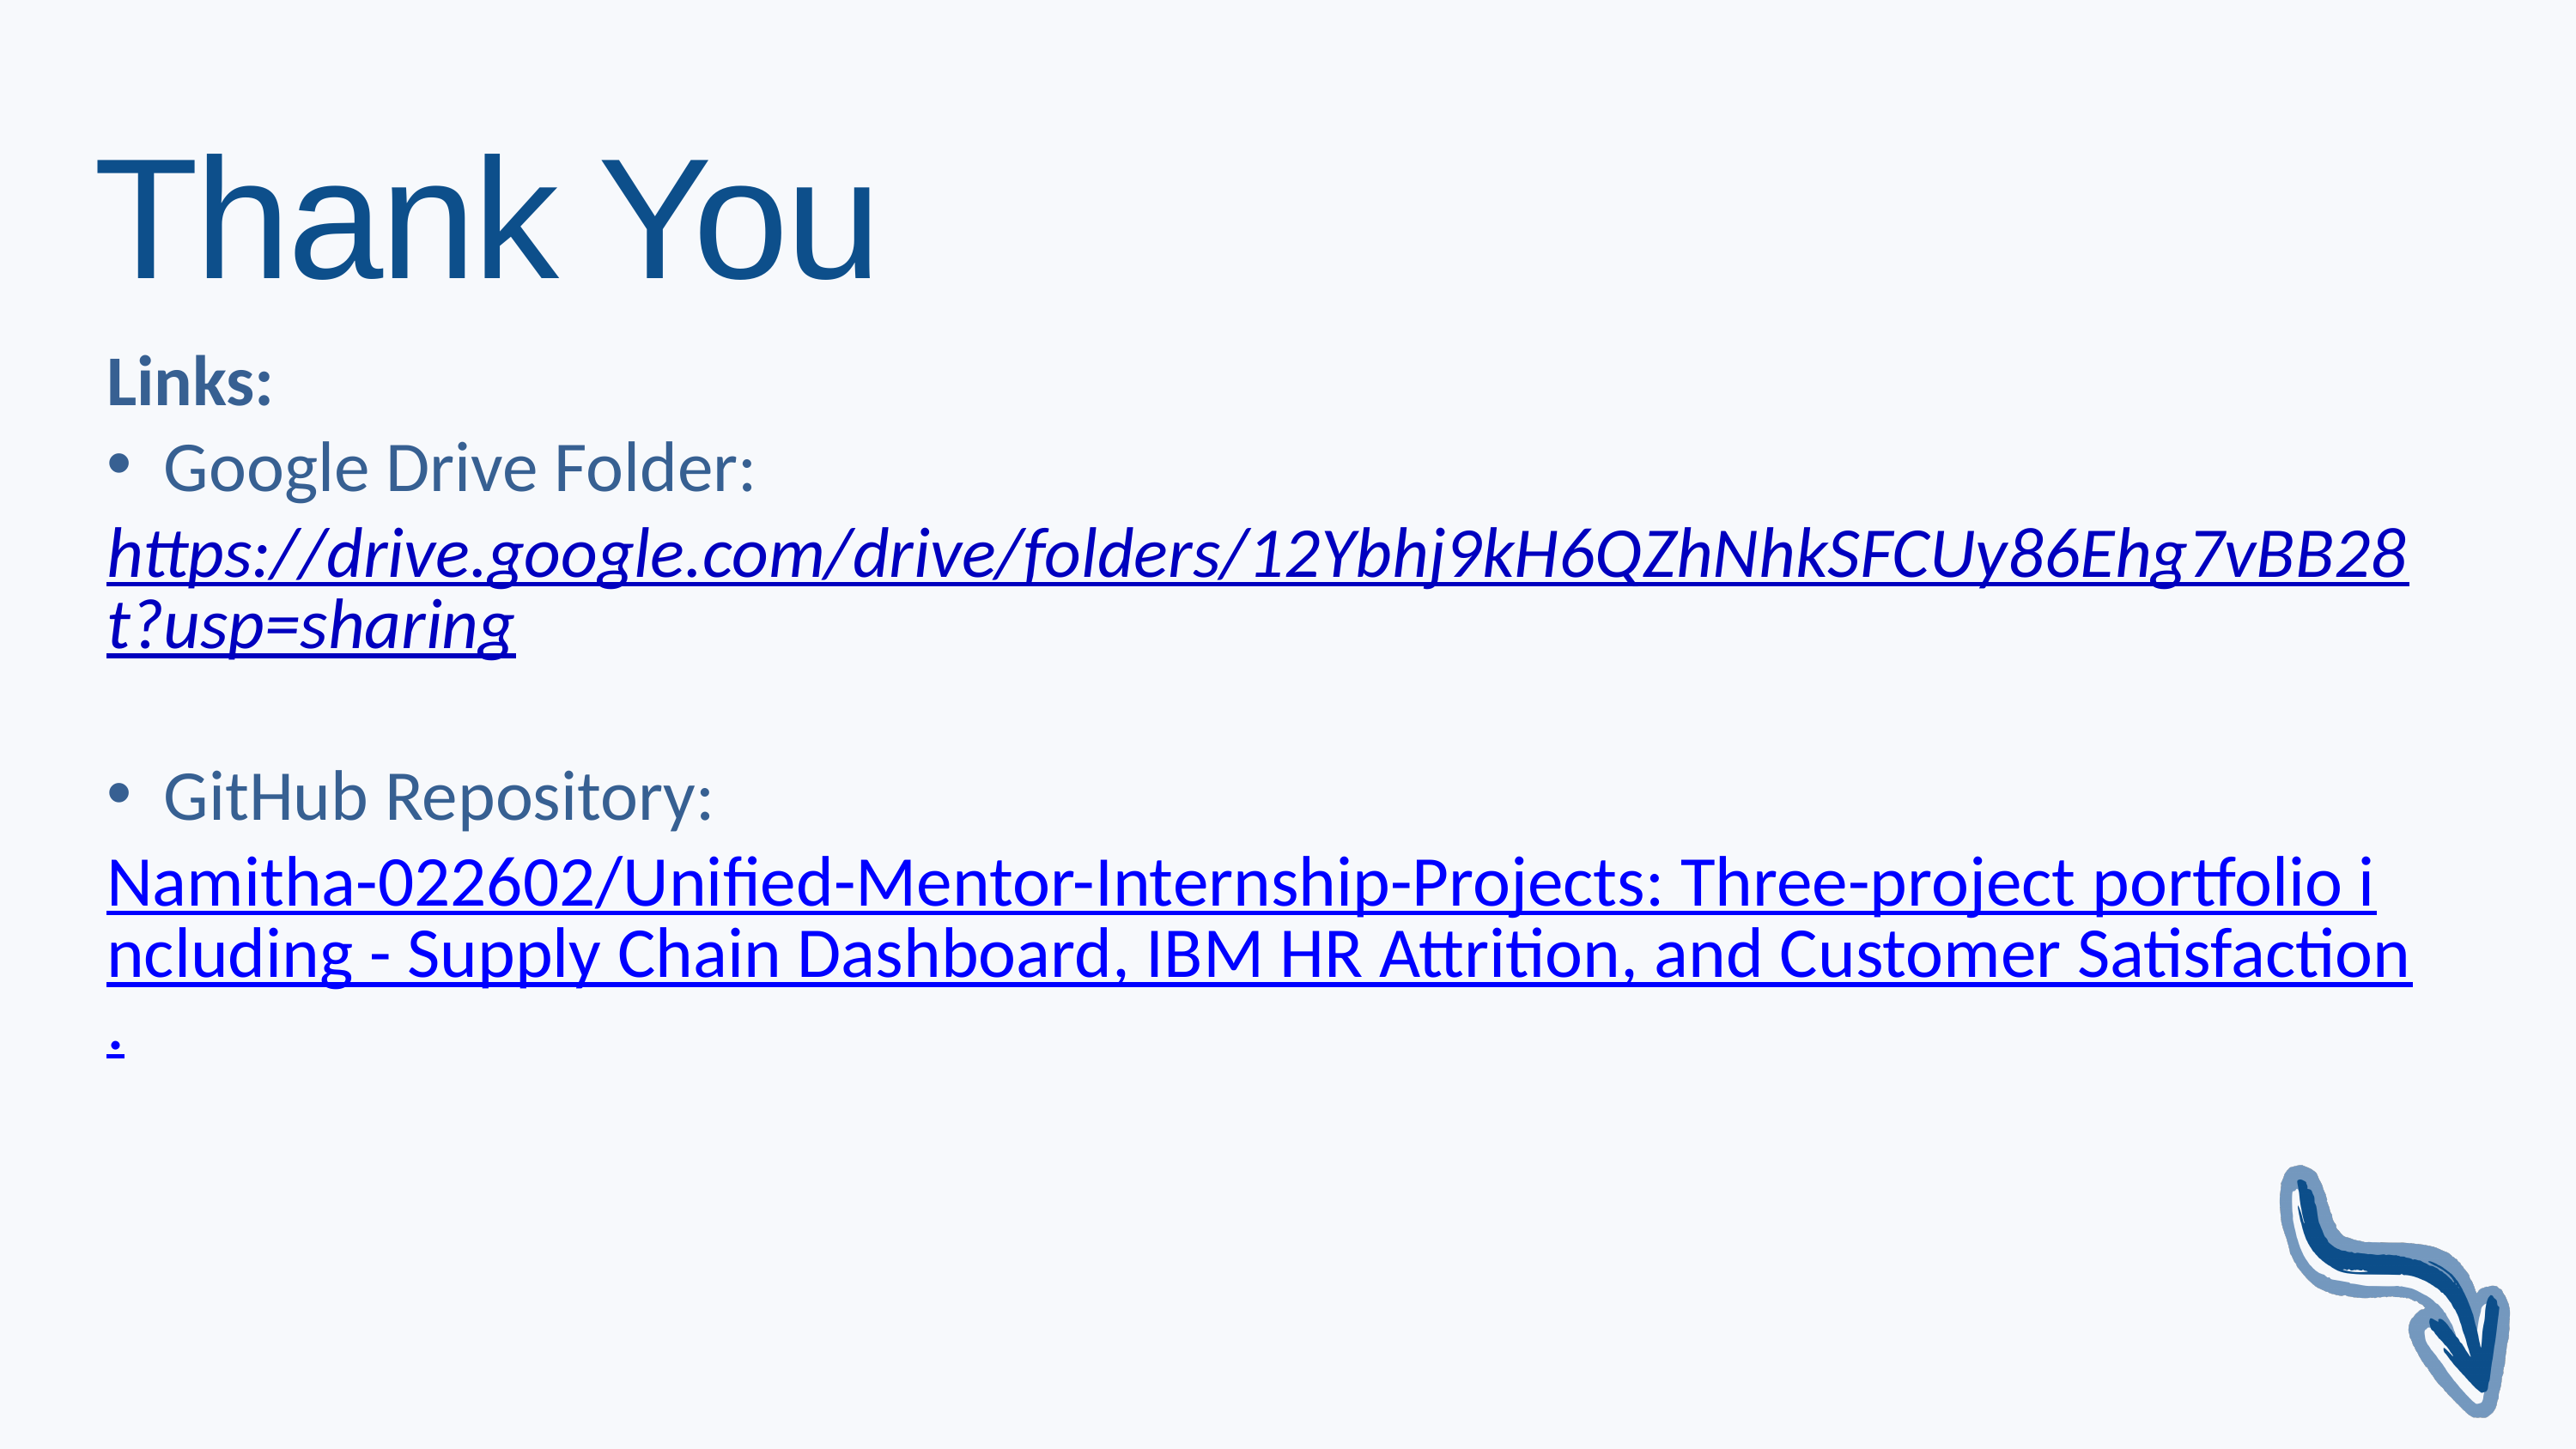

Thank You
Links:
  Google Drive Folder: https://drive.google.com/drive/folders/12Ybhj9kH6QZhNhkSFCUy86Ehg7vBB28t?usp=sharing

  GitHub Repository: Namitha-022602/Unified-Mentor-Internship-Projects: Three-project portfolio including - Supply Chain Dashboard, IBM HR Attrition, and Customer Satisfaction.